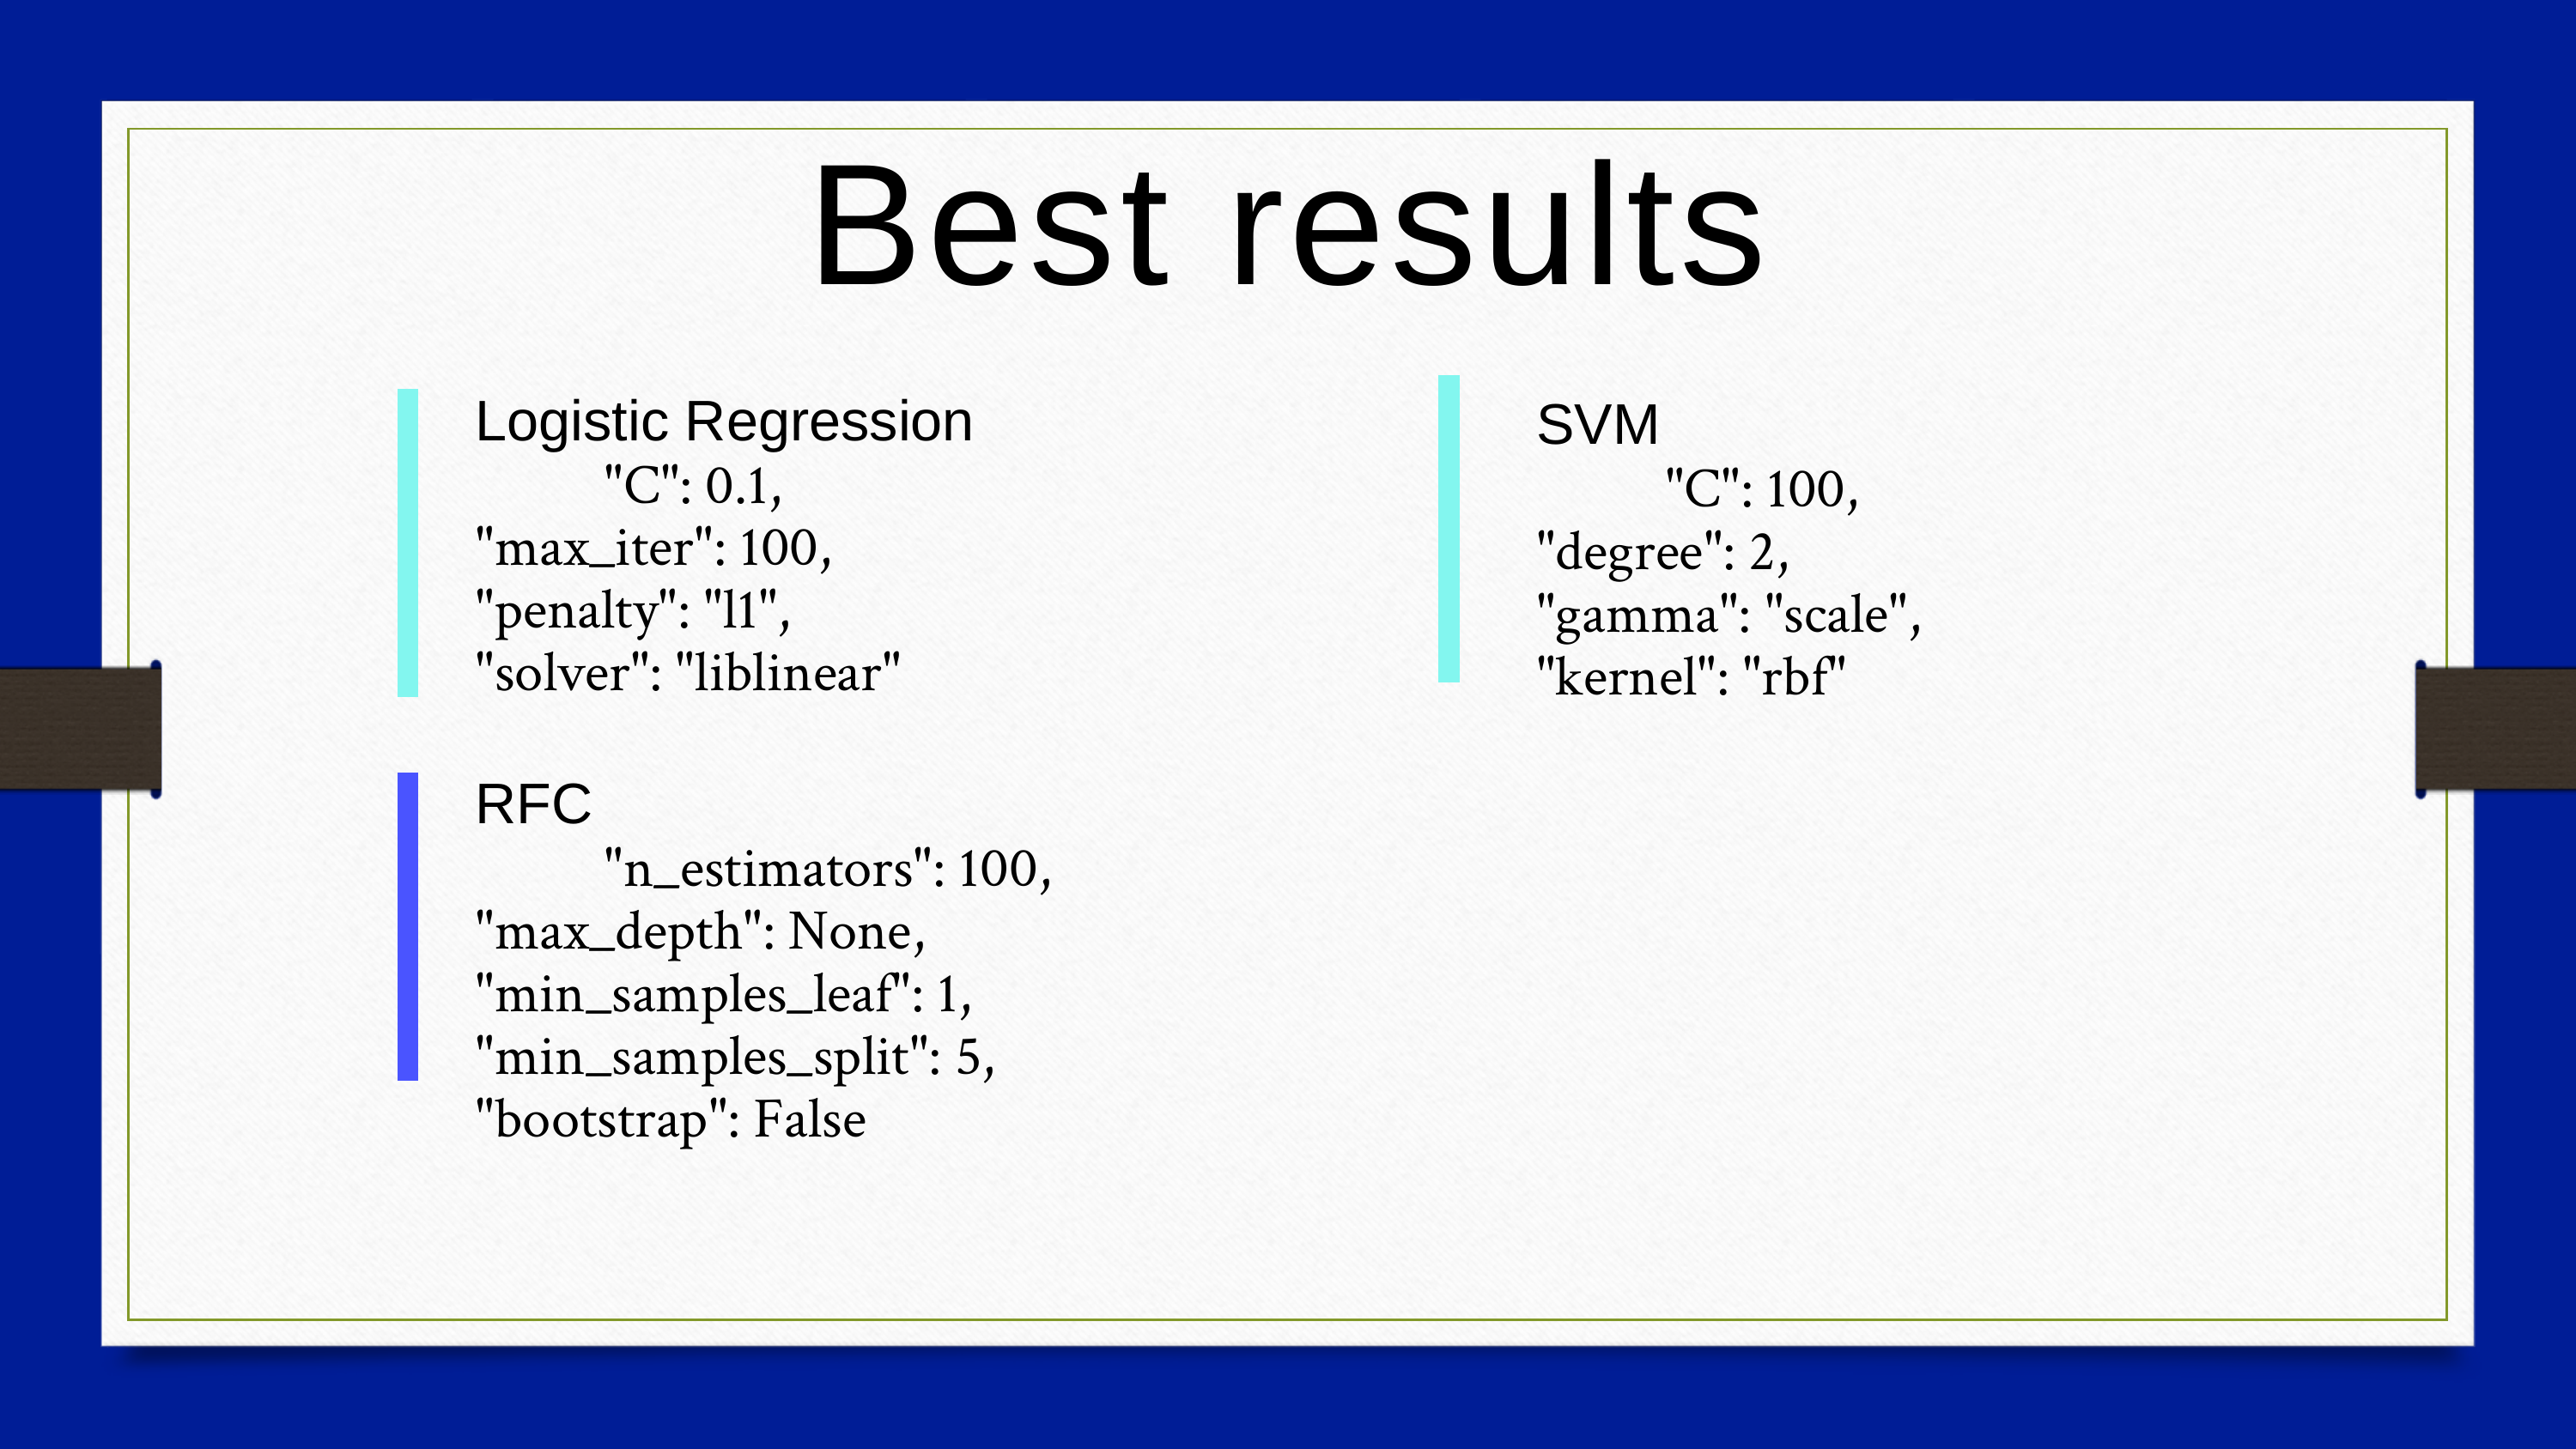

Best results

Logistic Regression
	"C": 0.1, 	"max_iter": 100, 	"penalty": "l1", 	"solver": "liblinear"
SVM
	"C": 100, 	"degree": 2, 	"gamma": "scale", 	"kernel": "rbf"
RFC
	"n_estimators": 100, 	"max_depth": None, 	"min_samples_leaf": 1, 	"min_samples_split": 5, 	"bootstrap": False